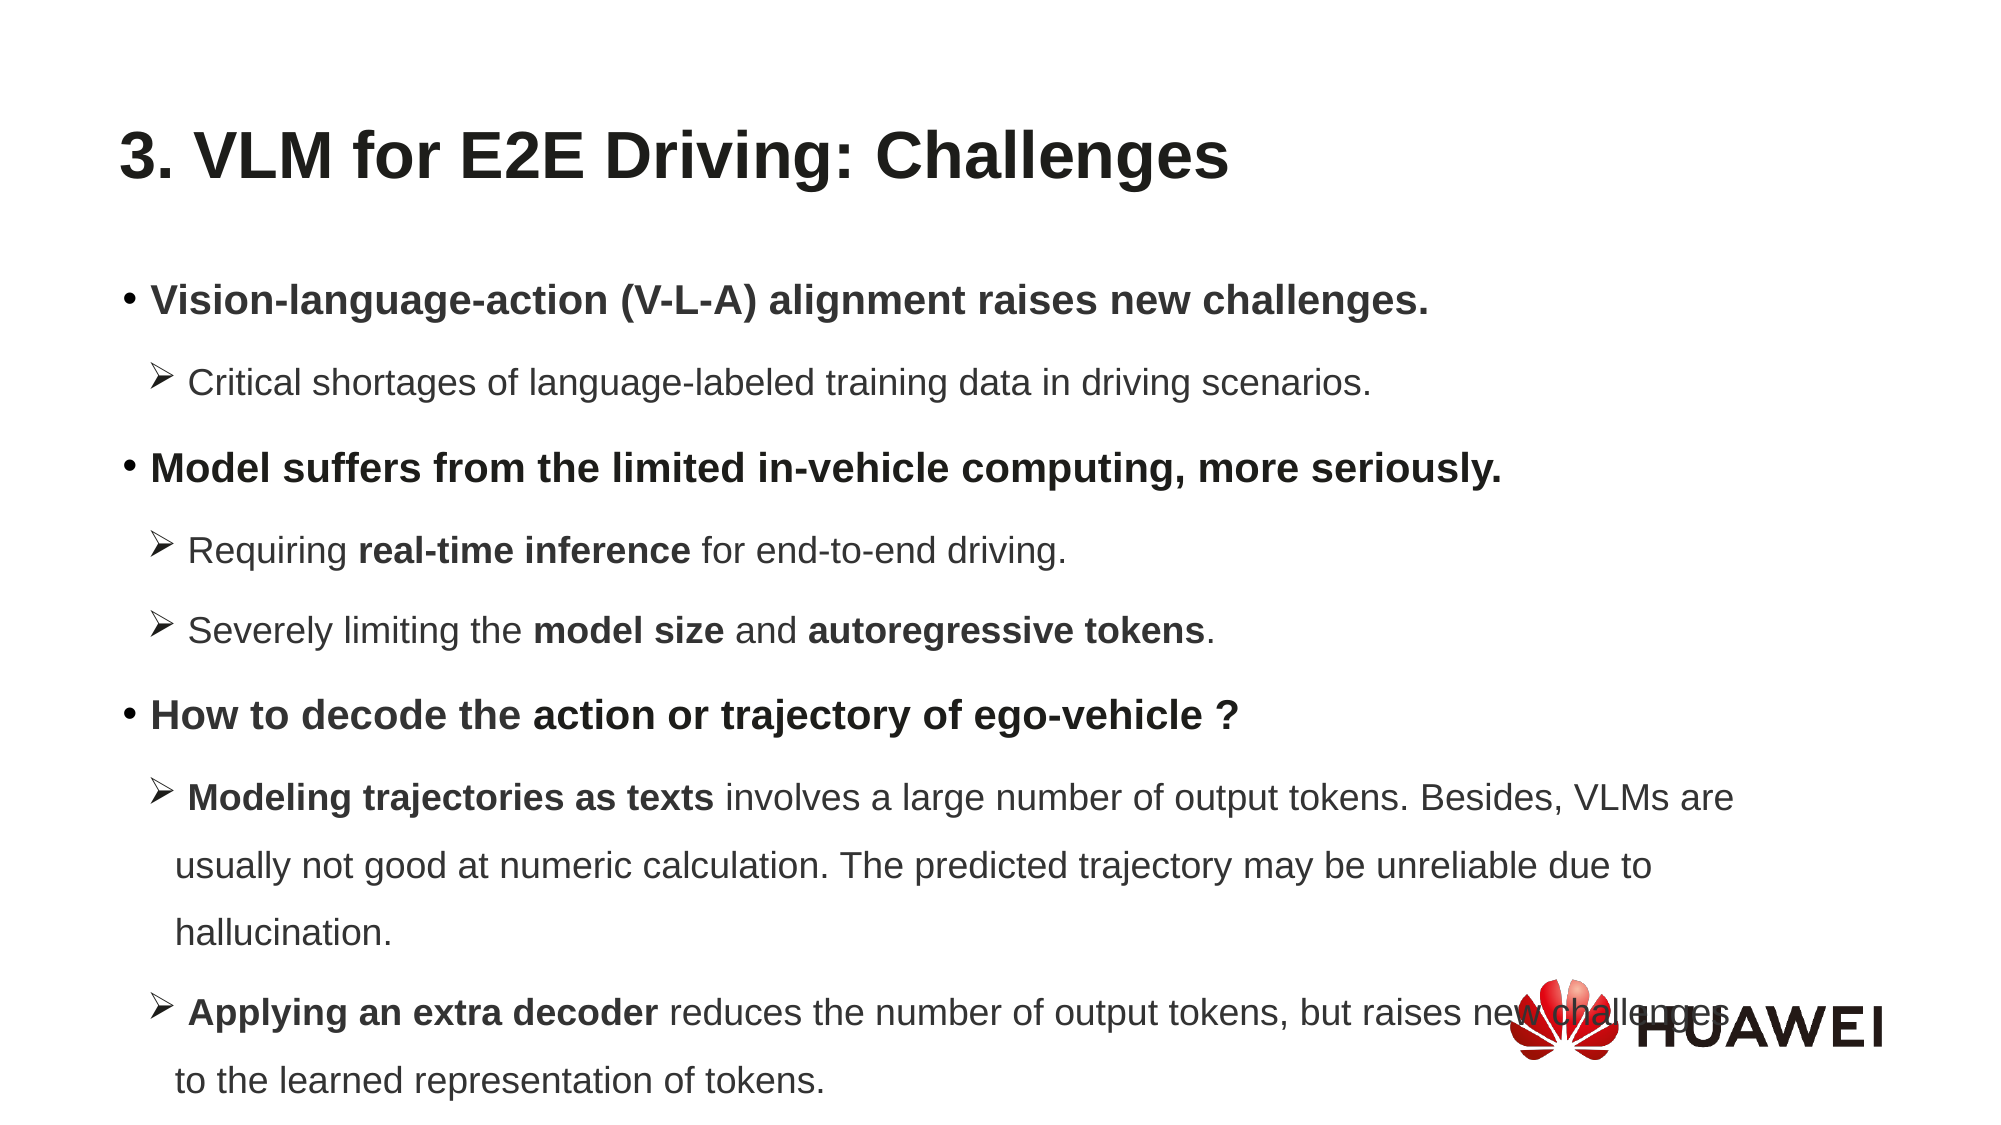

3. VLM for E2E Driving: Challenges
Vision-language-action (V-L-A) alignment raises new challenges.
 Critical shortages of language-labeled training data in driving scenarios.
Model suffers from the limited in-vehicle computing, more seriously.
 Requiring real-time inference for end-to-end driving.
 Severely limiting the model size and autoregressive tokens.
How to decode the action or trajectory of ego-vehicle ?
 Modeling trajectories as texts involves a large number of output tokens. Besides, VLMs are usually not good at numeric calculation. The predicted trajectory may be unreliable due to hallucination.
 Applying an extra decoder reduces the number of output tokens, but raises new challenges to the learned representation of tokens.